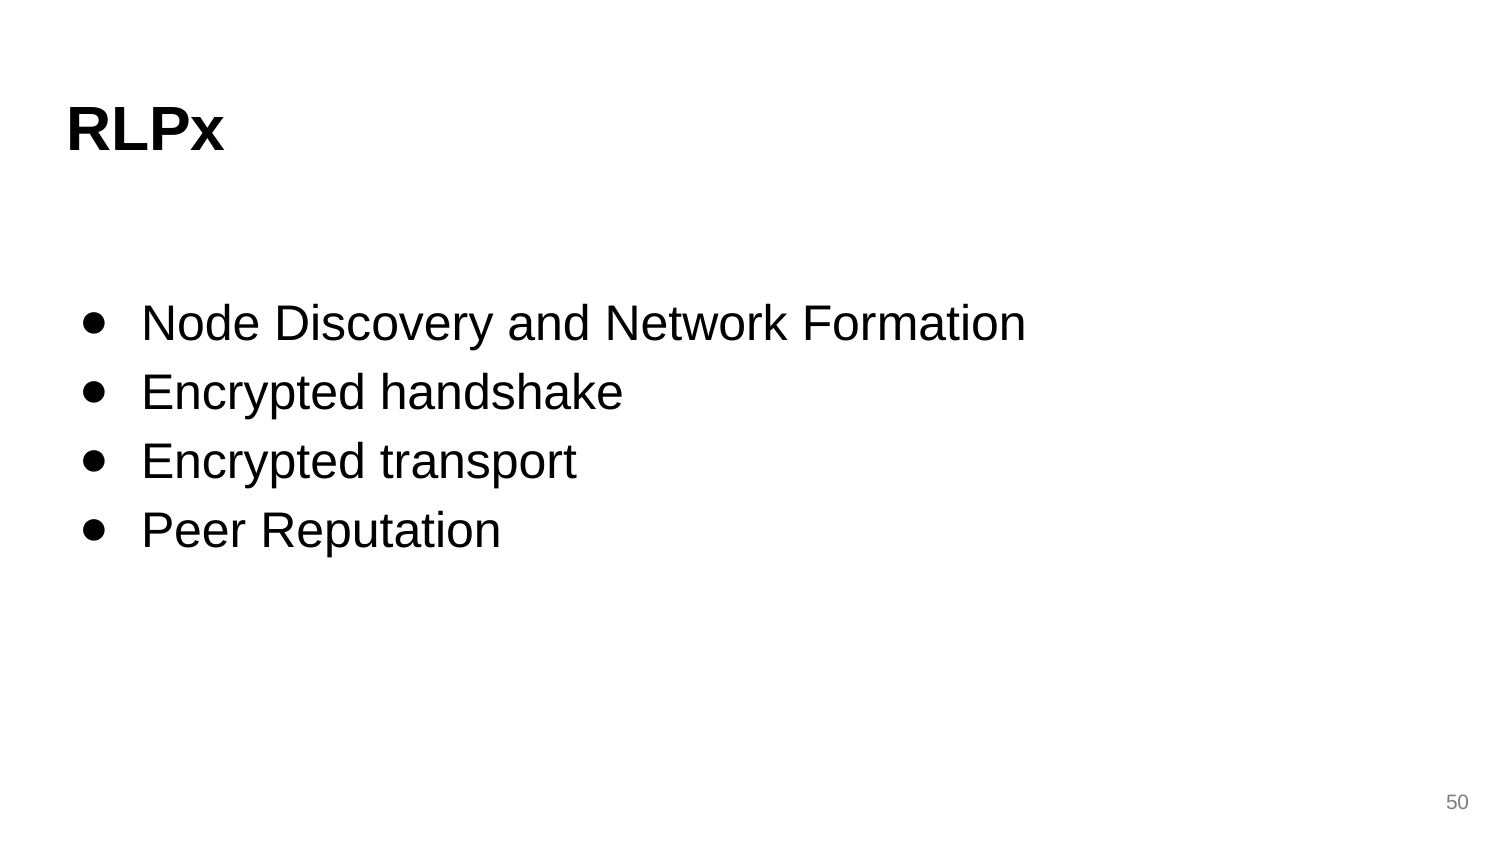

# RLPx
Node Discovery and Network Formation
Encrypted handshake
Encrypted transport
Peer Reputation

50